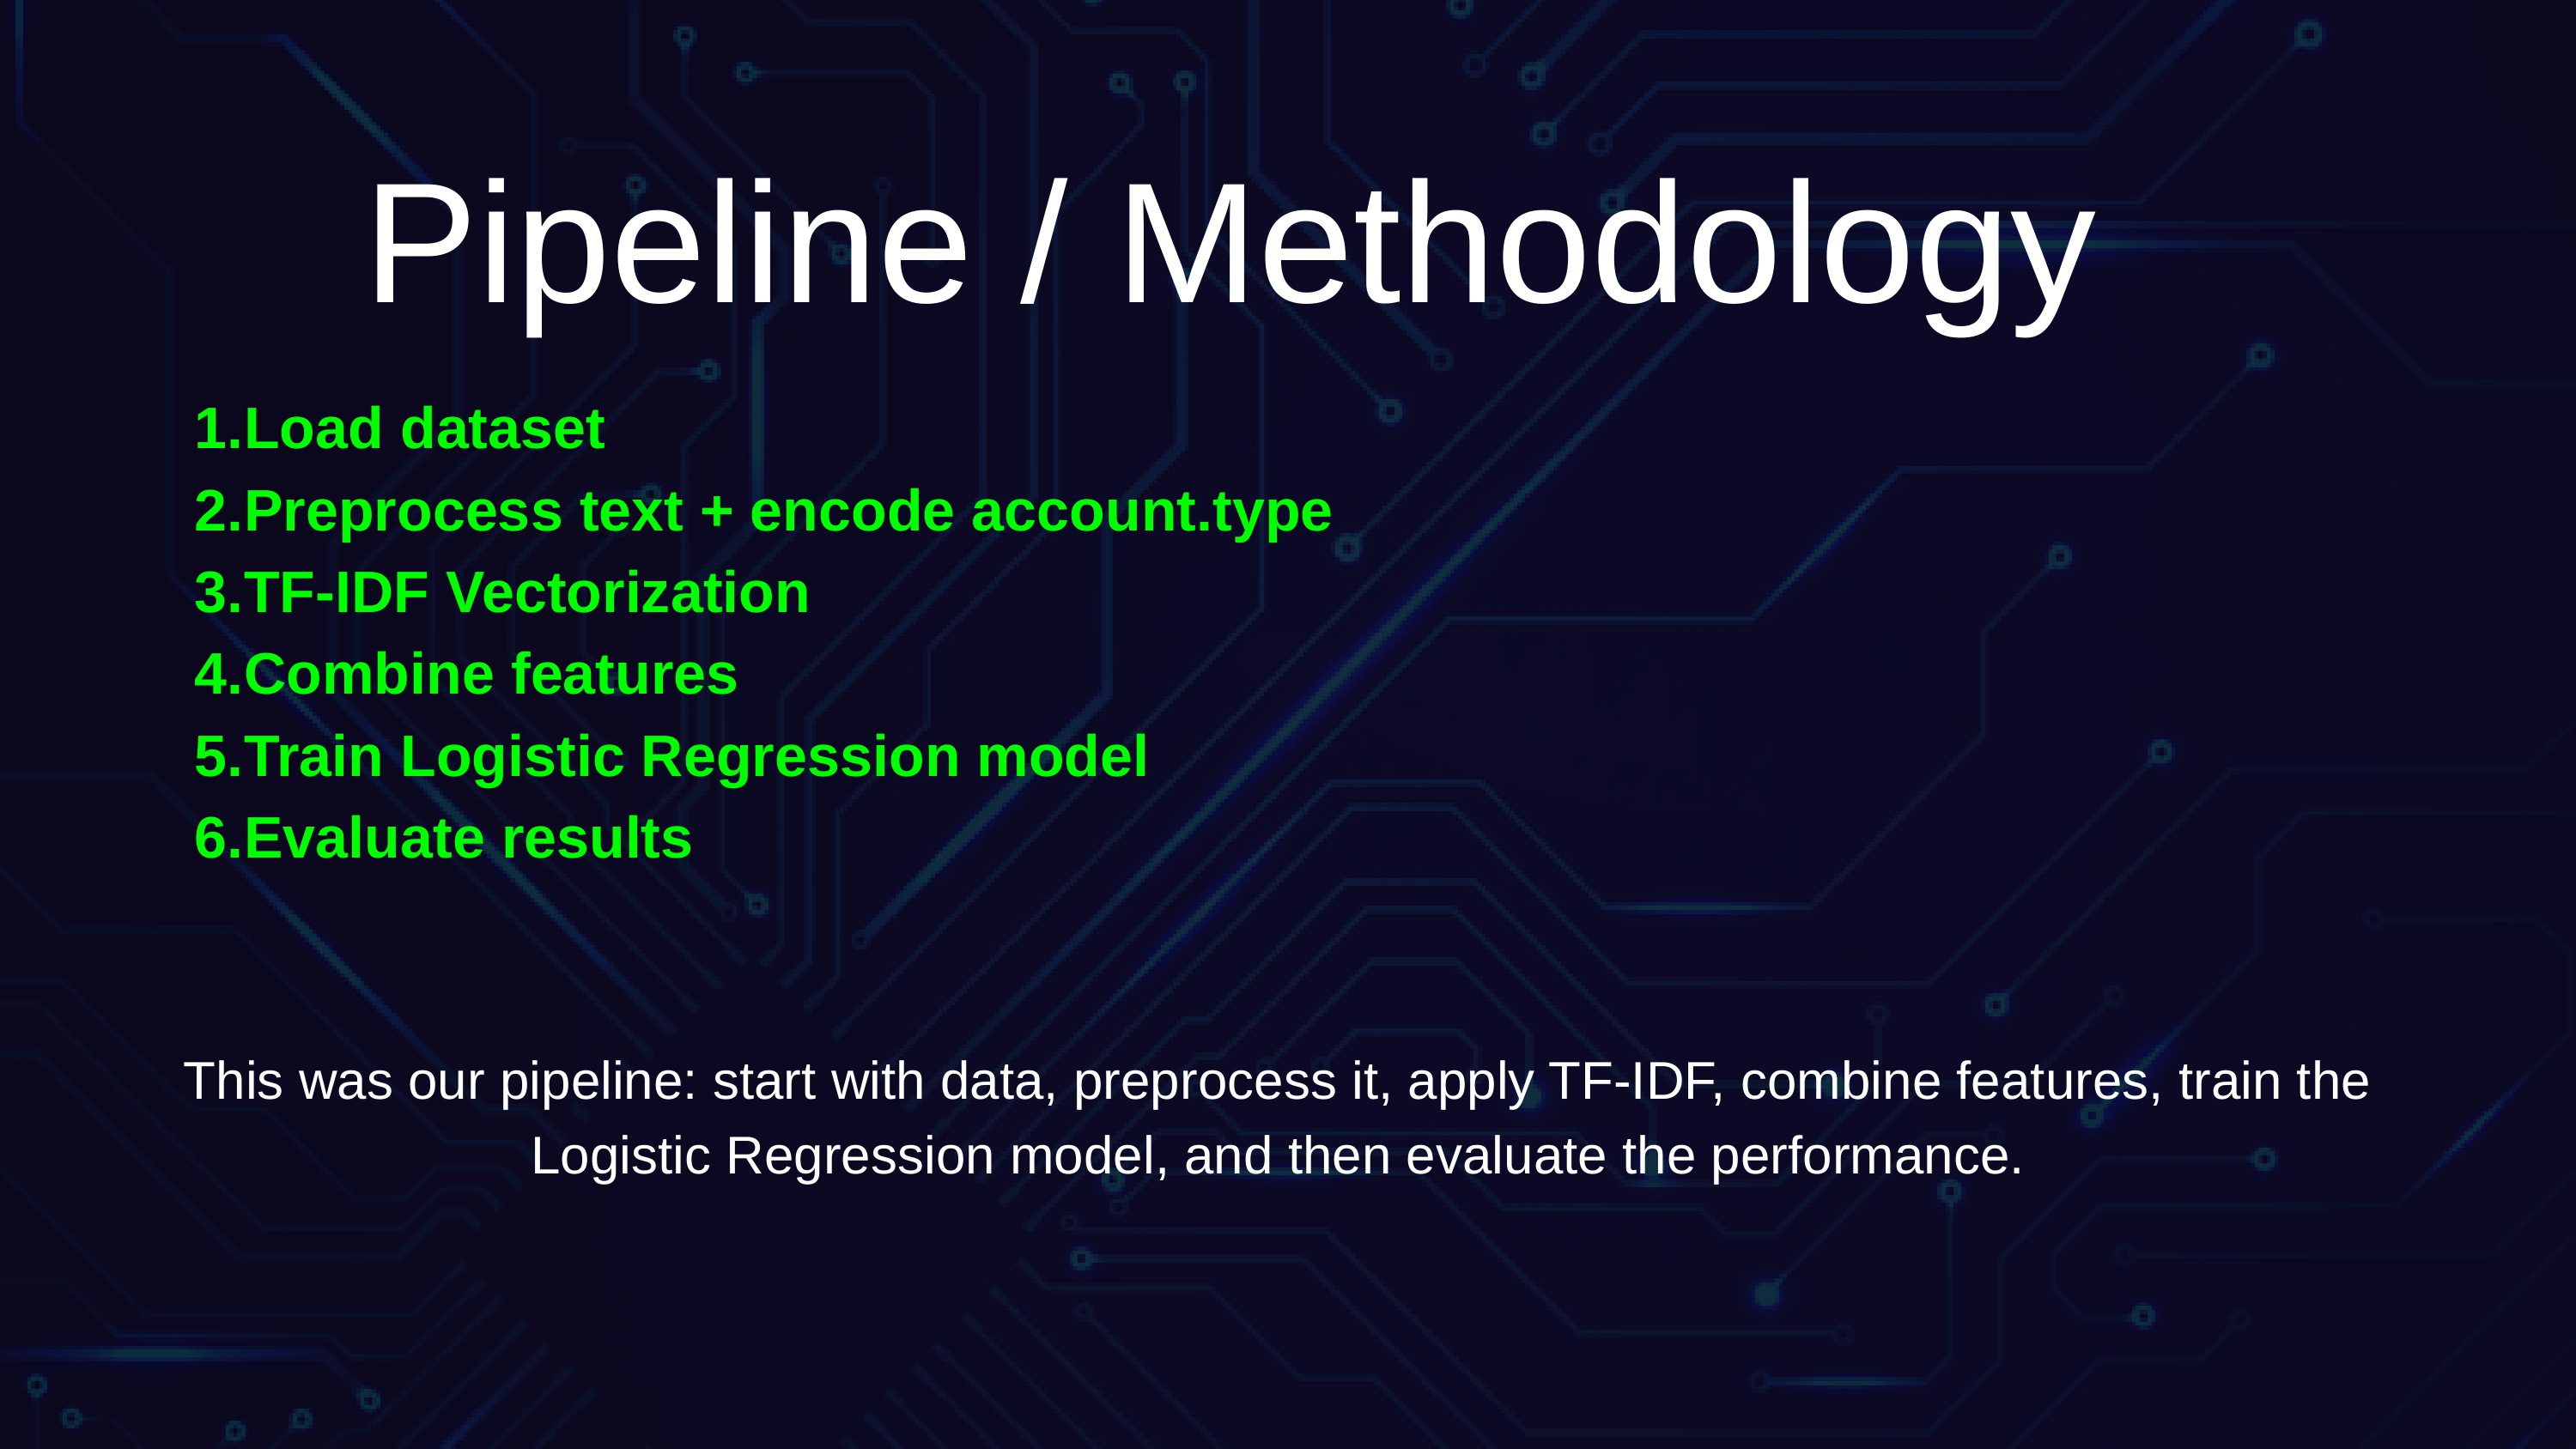

Pipeline / Methodology
Load dataset
Preprocess text + encode account.type
TF-IDF Vectorization
Combine features
Train Logistic Regression model
Evaluate results
This was our pipeline: start with data, preprocess it, apply TF-IDF, combine features, train the Logistic Regression model, and then evaluate the performance.